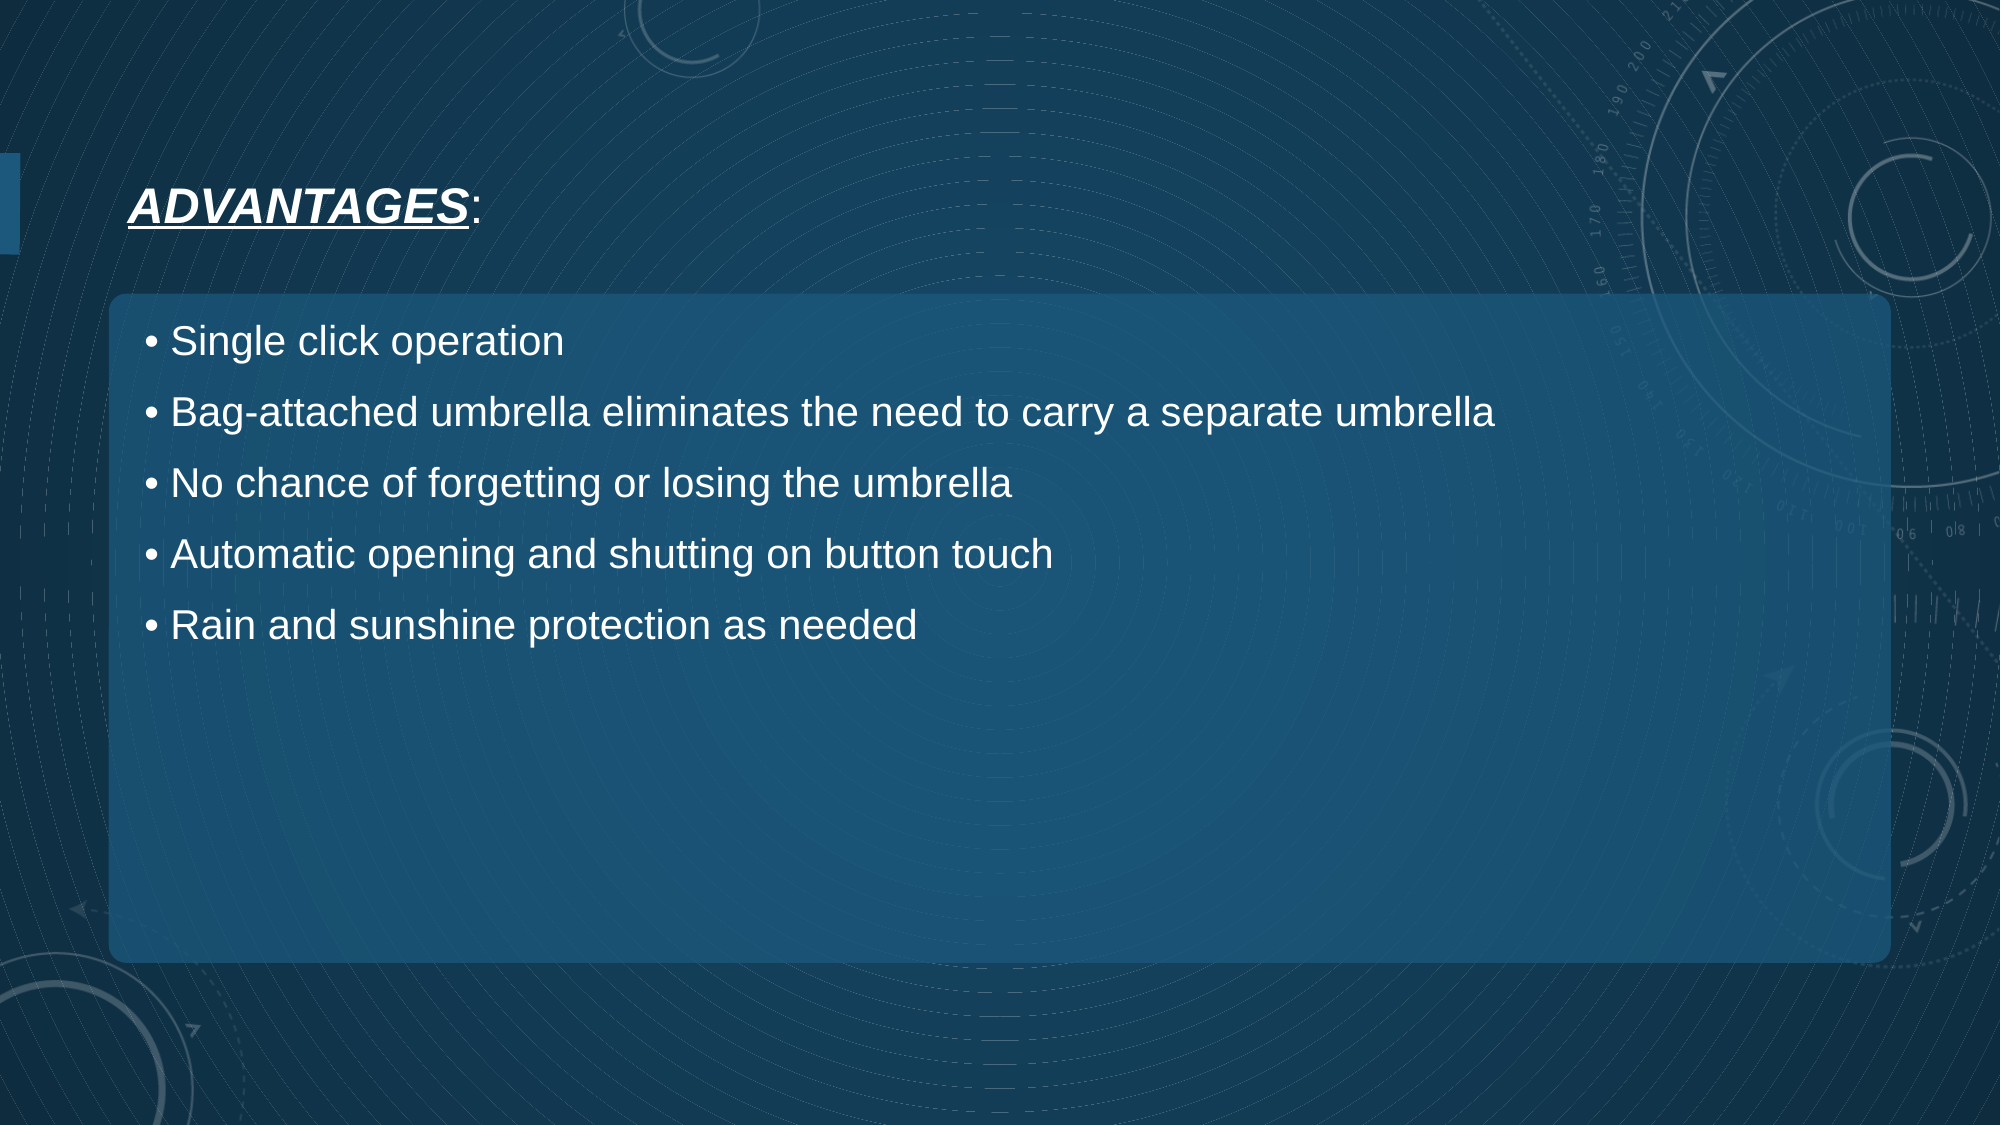

# ADVANTAGES:
• Single click operation
• Bag-attached umbrella eliminates the need to carry a separate umbrella
• No chance of forgetting or losing the umbrella
• Automatic opening and shutting on button touch
• Rain and sunshine protection as needed